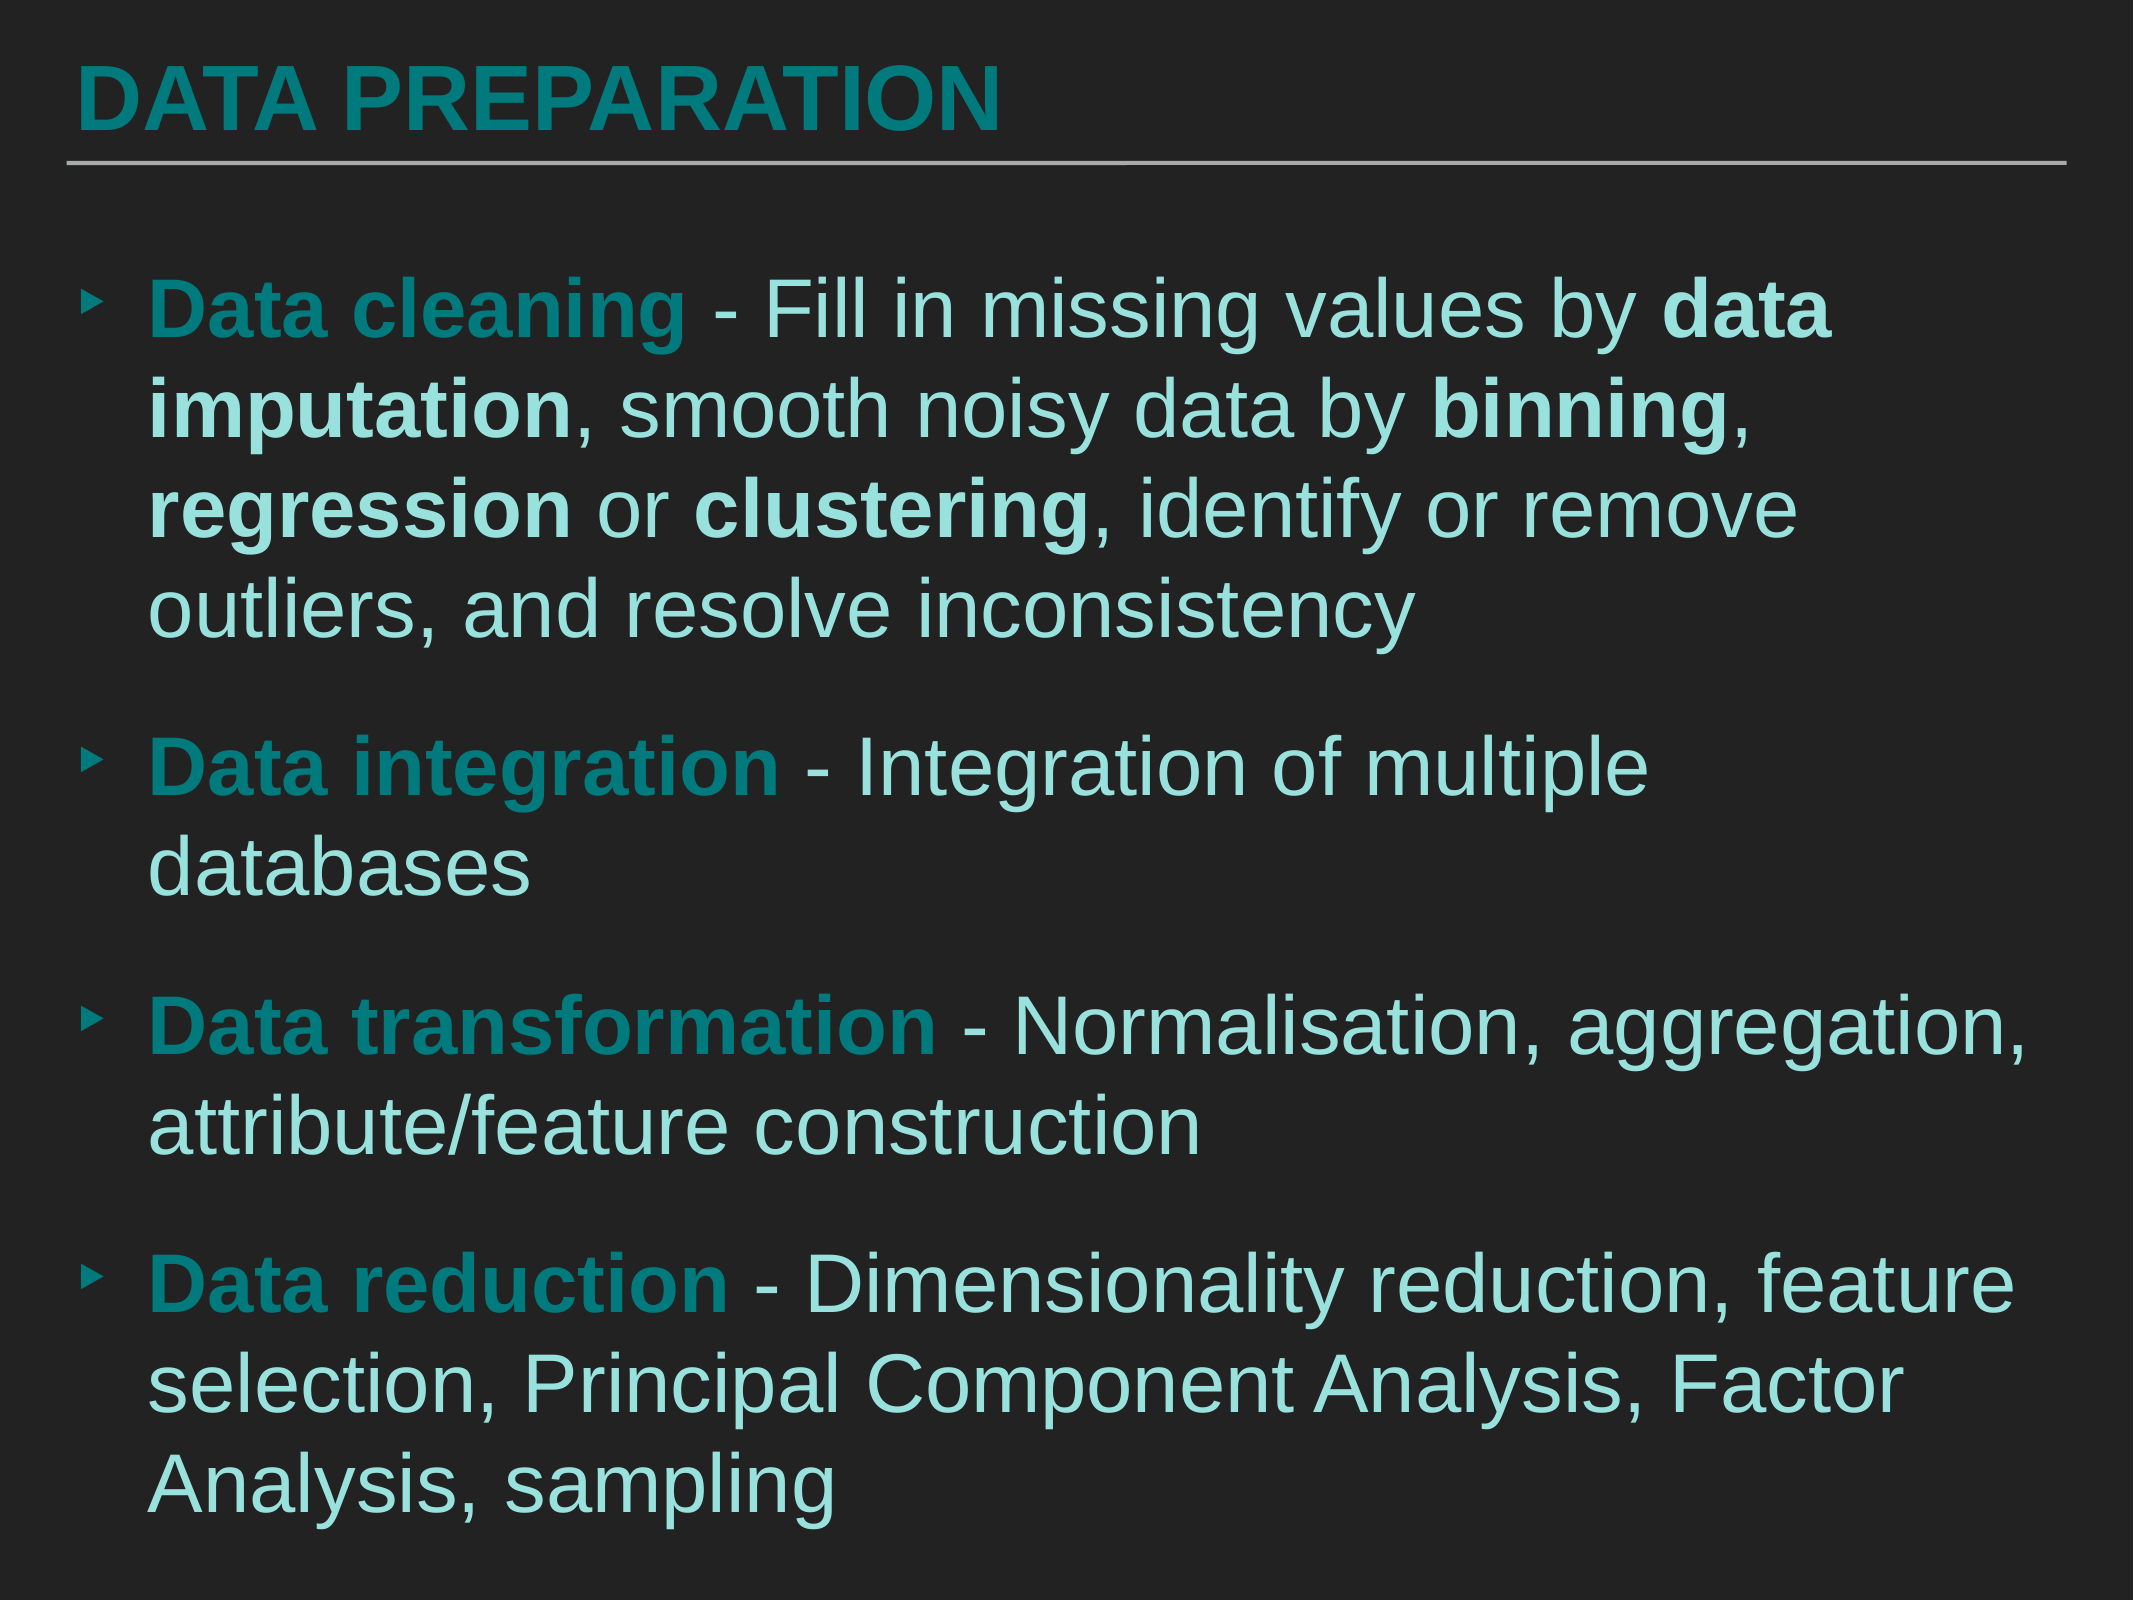

# DATA PREPARATION
Data cleaning - Fill in missing values by data imputation, smooth noisy data by binning, regression or clustering, identify or remove outliers, and resolve inconsistency
Data integration - Integration of multiple databases
Data transformation - Normalisation, aggregation, attribute/feature construction
Data reduction - Dimensionality reduction, feature selection, Principal Component Analysis, Factor Analysis, sampling